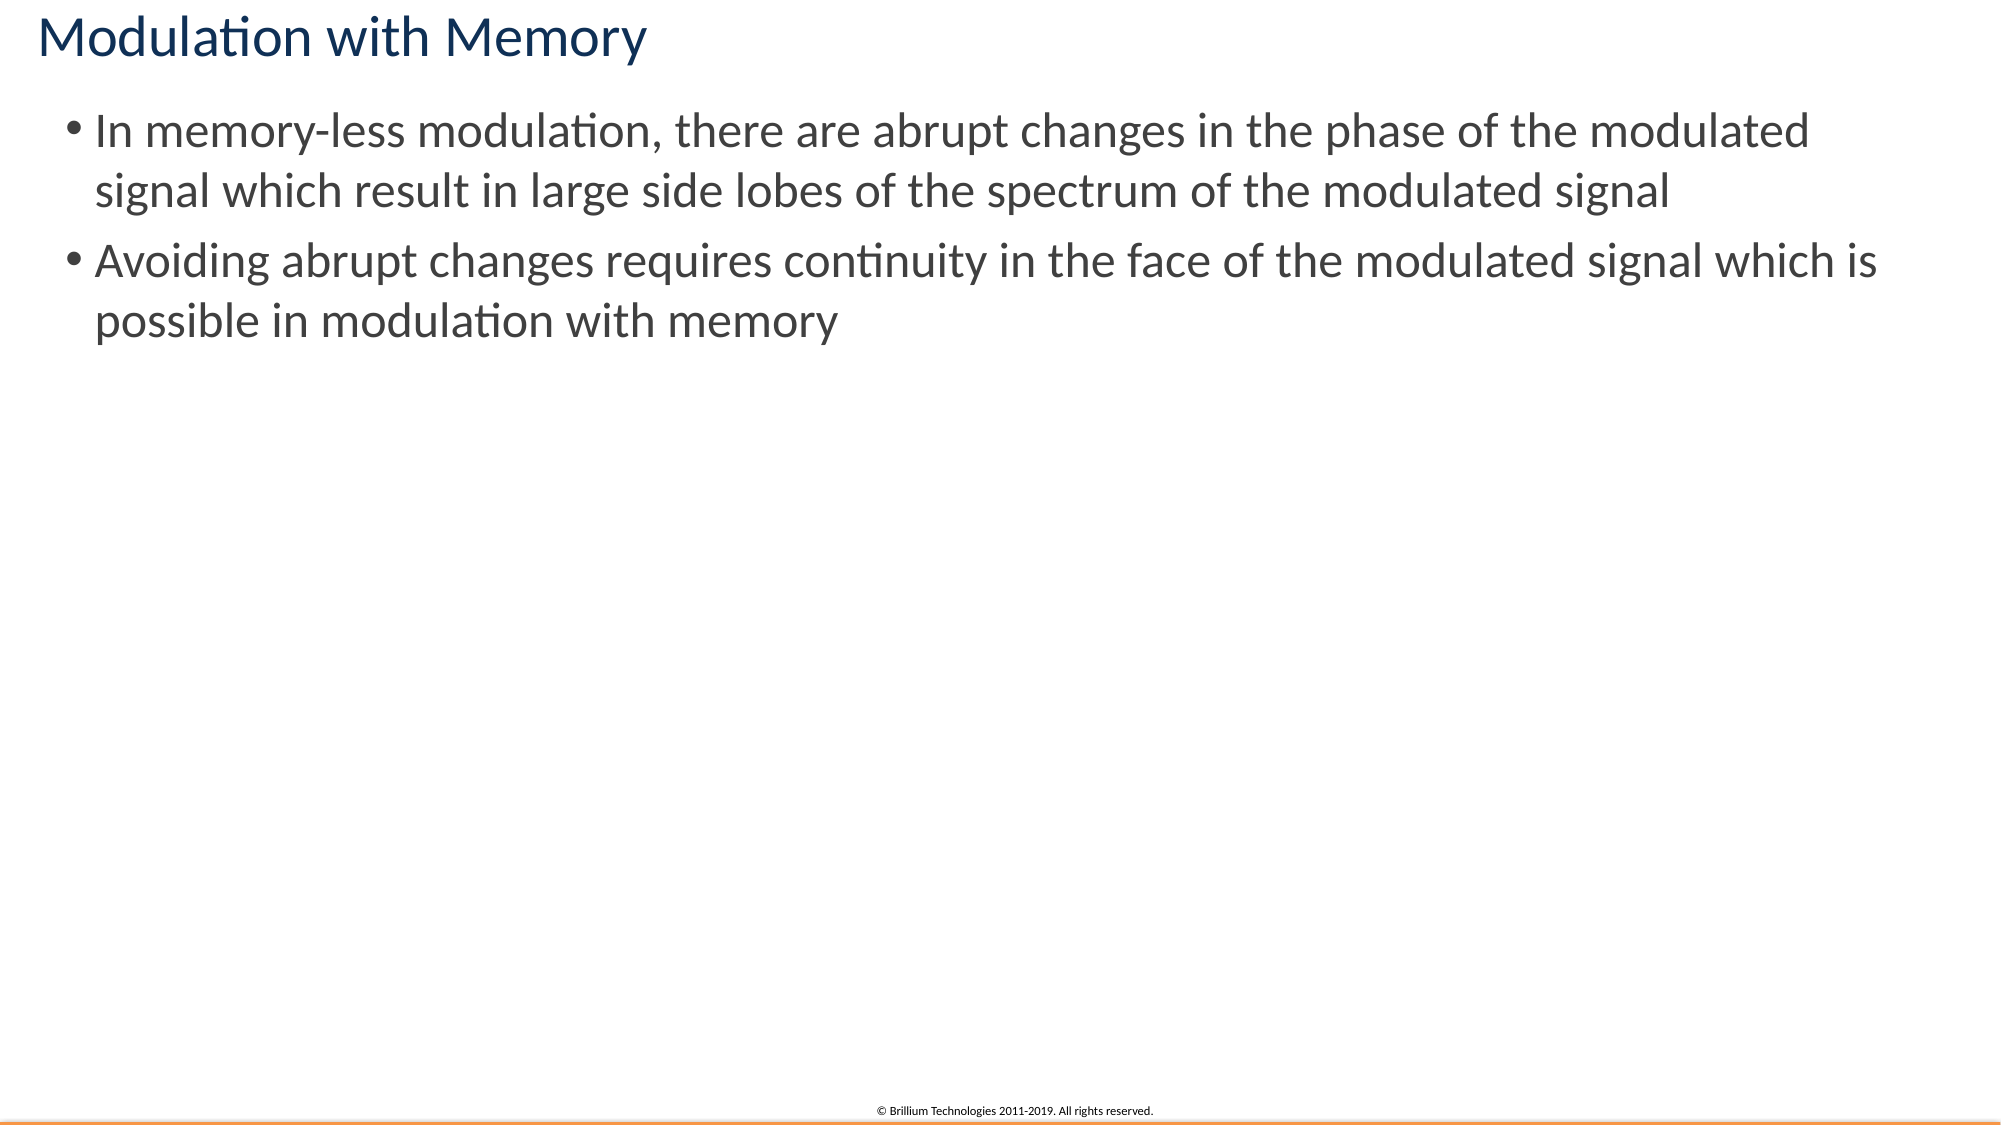

# Modulation with Memory
In memory-less modulation, there are abrupt changes in the phase of the modulated signal which result in large side lobes of the spectrum of the modulated signal
Avoiding abrupt changes requires continuity in the face of the modulated signal which is possible in modulation with memory